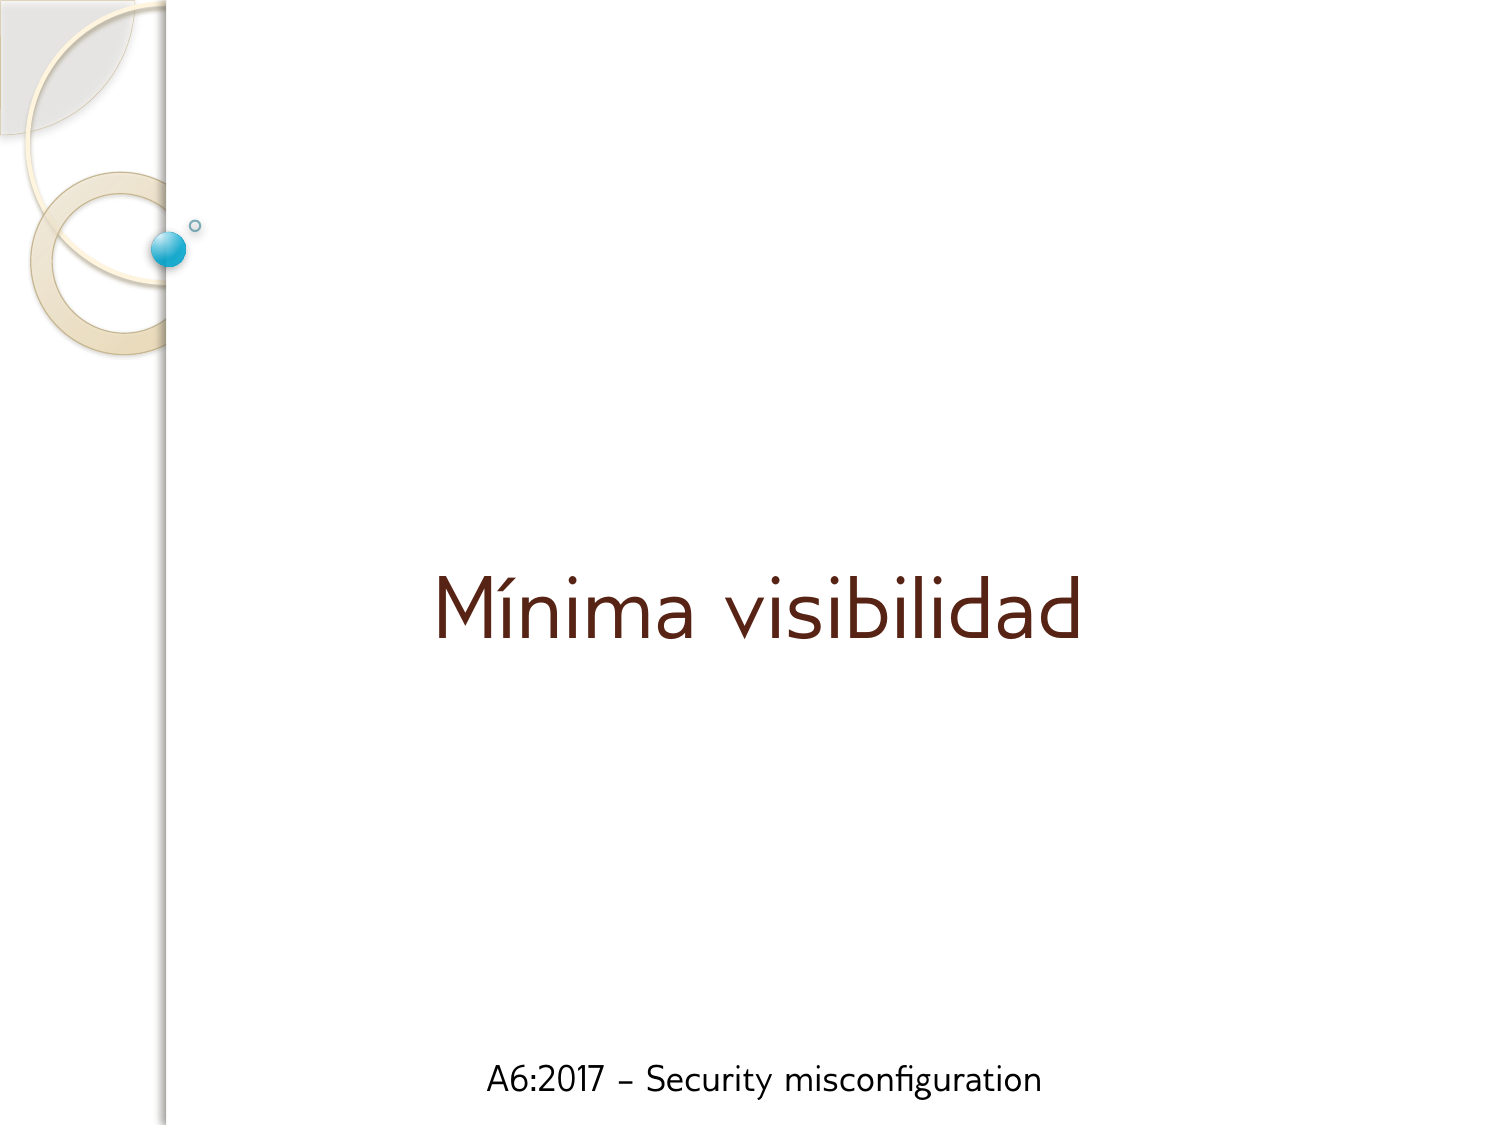

# Mínima visibilidad
A6:2017 – Security misconfiguration